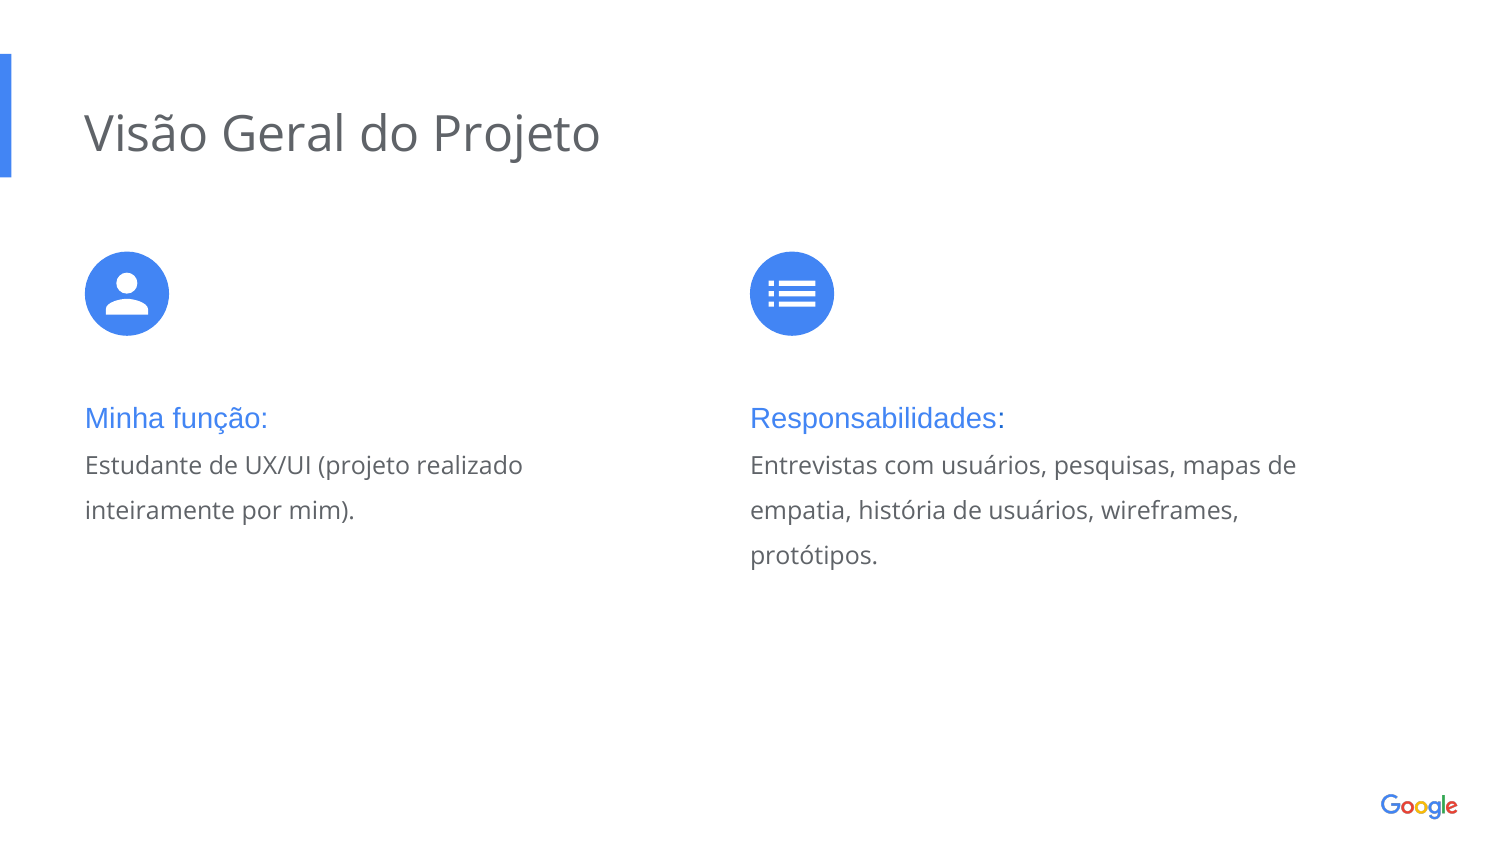

Visão Geral do Projeto

Minha função:
Estudante de UX/UI (projeto realizado inteiramente por mim).
Responsabilidades:
Entrevistas com usuários, pesquisas, mapas de empatia, história de usuários, wireframes, protótipos.